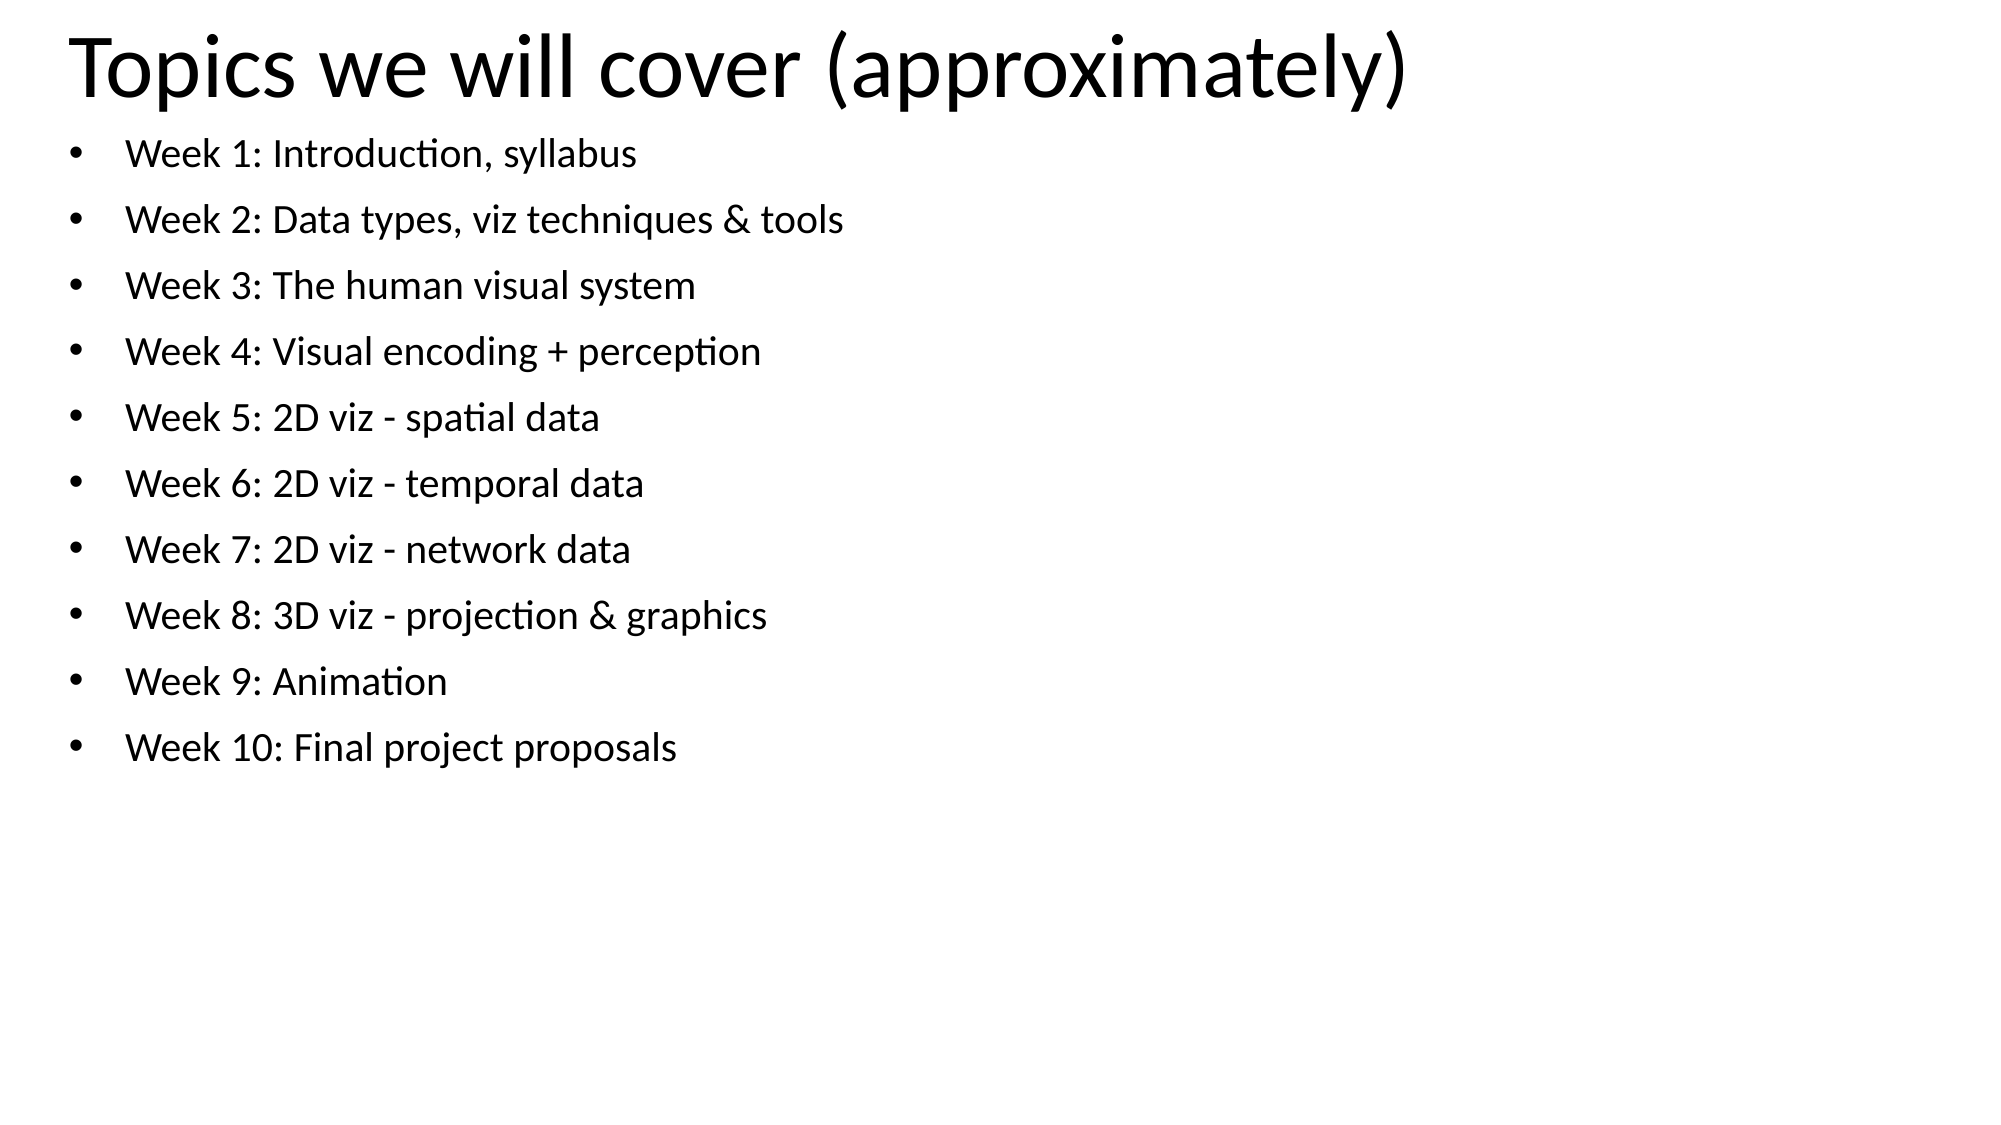

Topics we will cover (approximately)
Week 1: Introduction, syllabus
Week 2: Data types, viz techniques & tools
Week 3: The human visual system
Week 4: Visual encoding + perception
Week 5: 2D viz - spatial data
Week 6: 2D viz - temporal data
Week 7: 2D viz - network data
Week 8: 3D viz - projection & graphics
Week 9: Animation
Week 10: Final project proposals